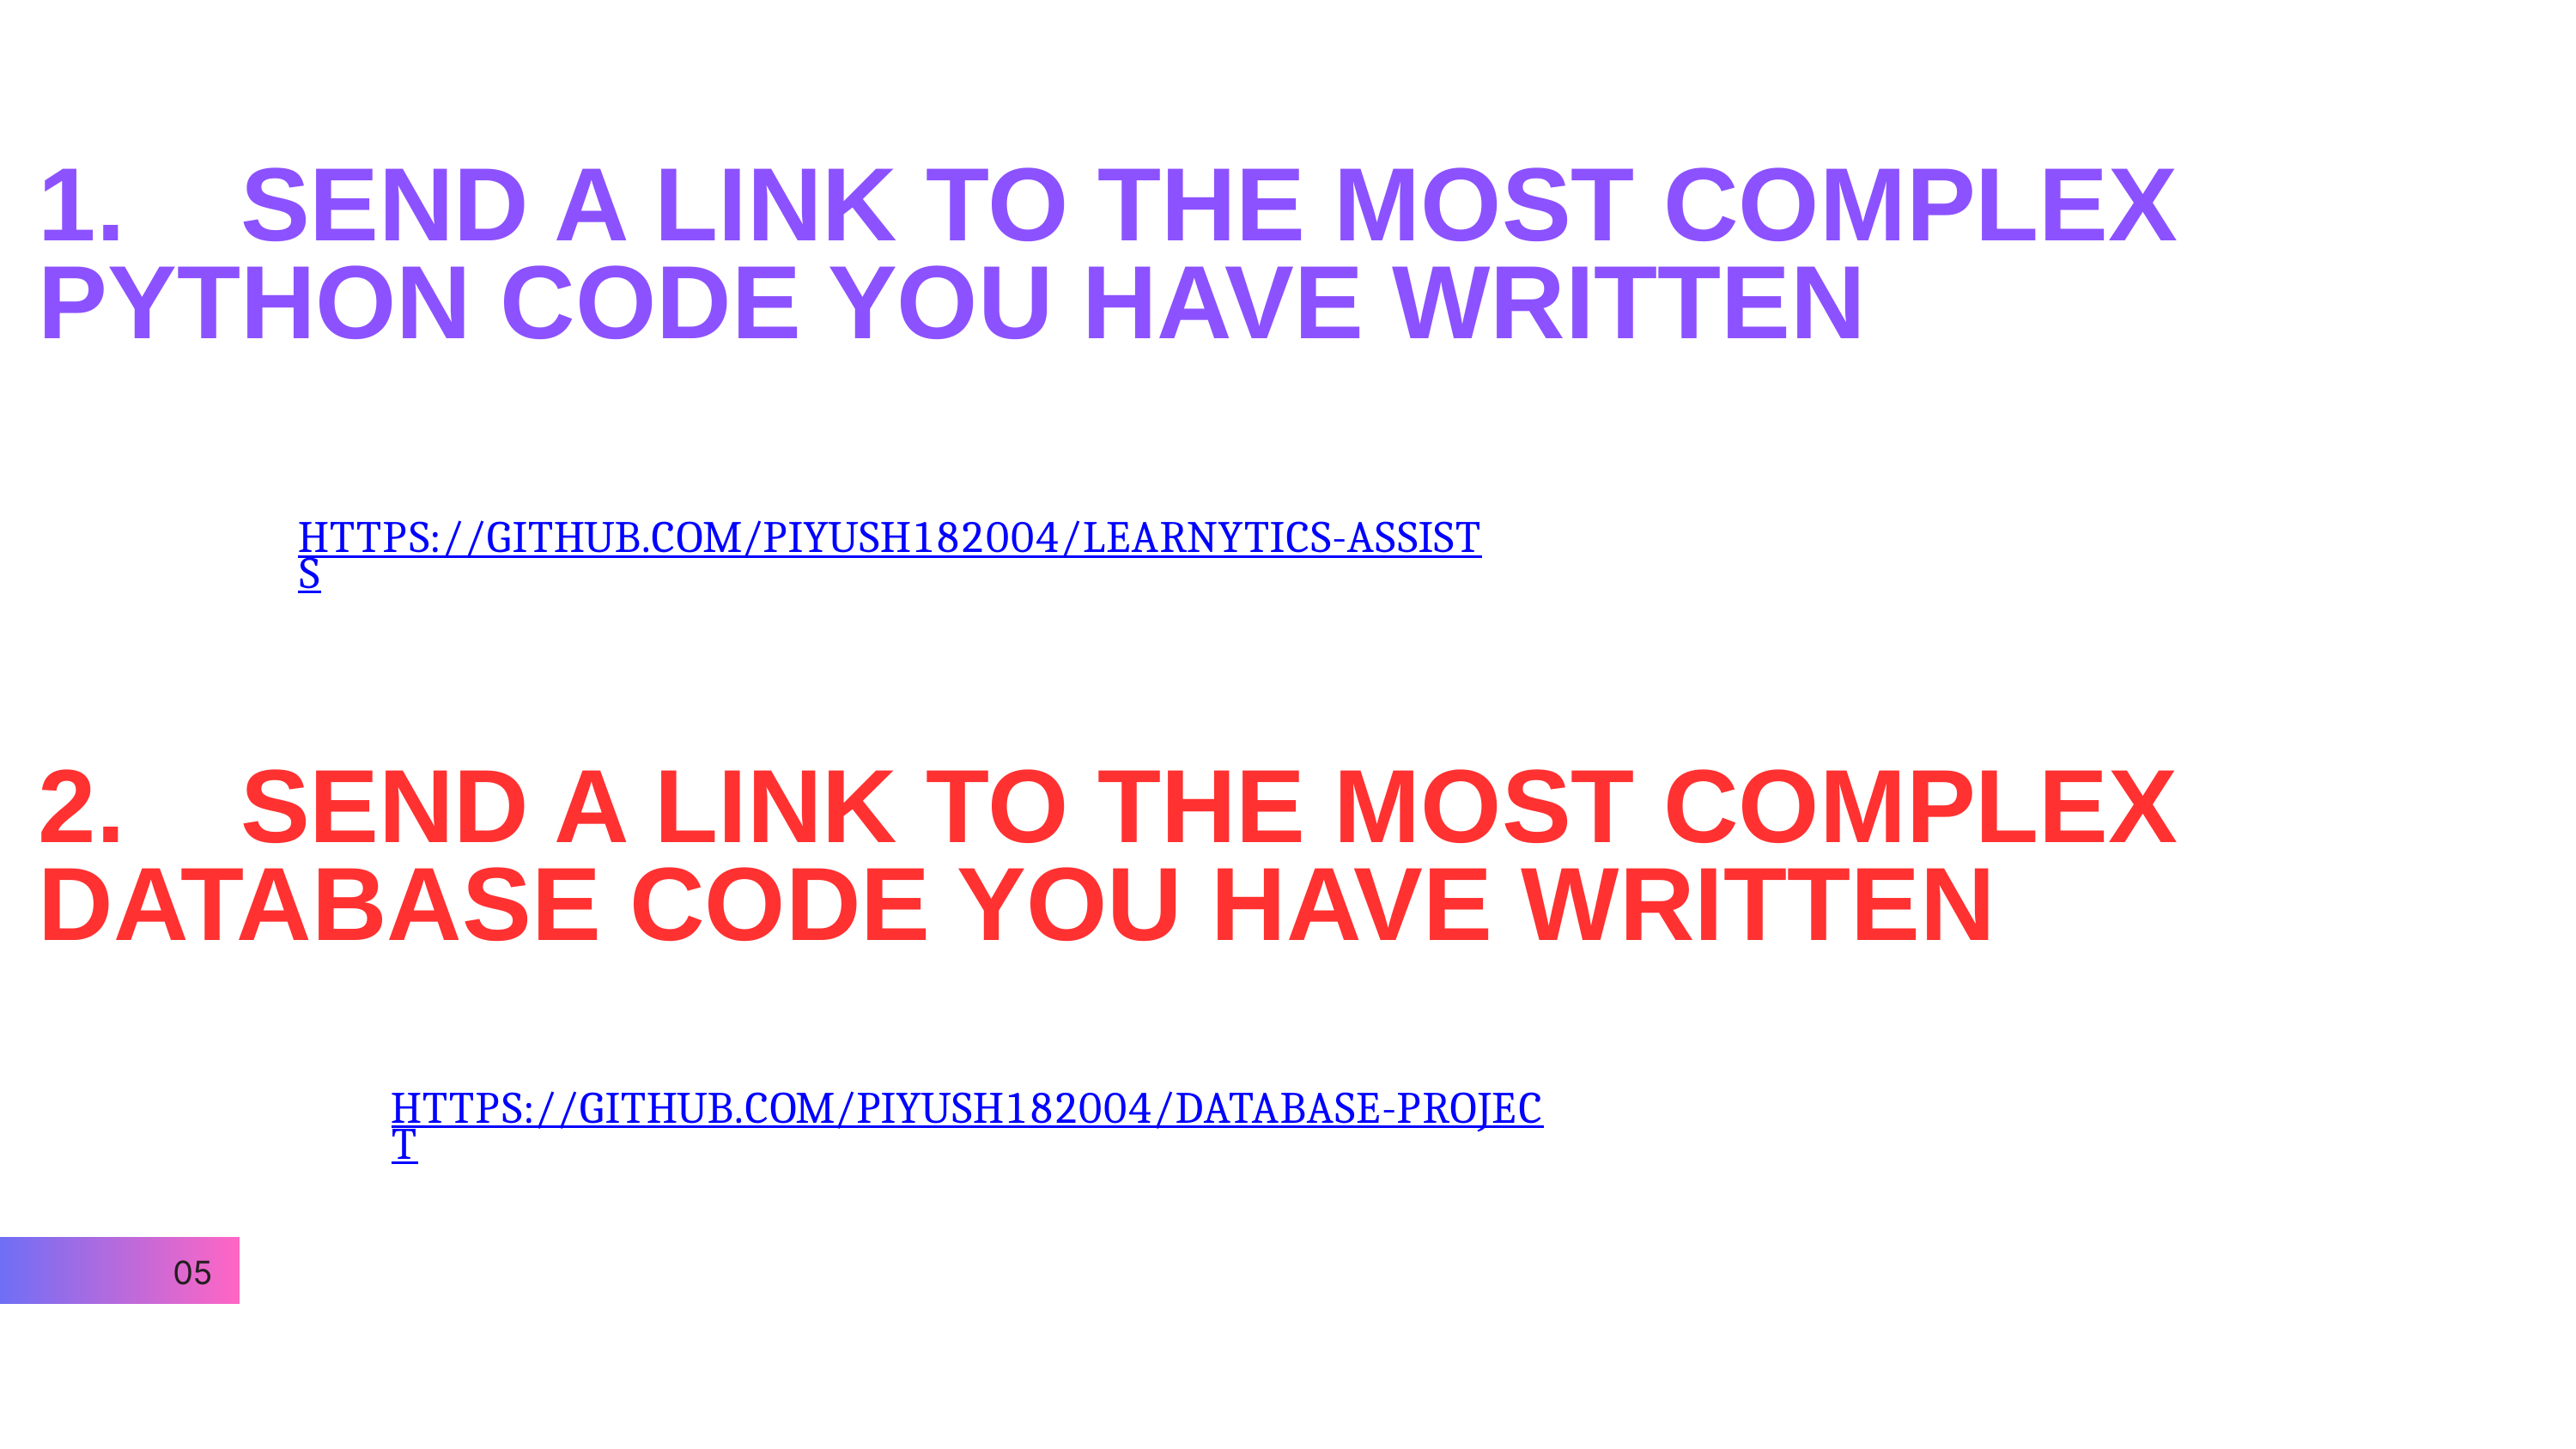

1.    SEND A LINK TO THE MOST COMPLEX PYTHON CODE YOU HAVE WRITTEN

HTTPS://GITHUB.COM/PIYUSH182004/LEARNYTICS-ASSISTS
2.    SEND A LINK TO THE MOST COMPLEX DATABASE CODE YOU HAVE WRITTEN

HTTPS://GITHUB.COM/PIYUSH182004/DATABASE-PROJECT

05